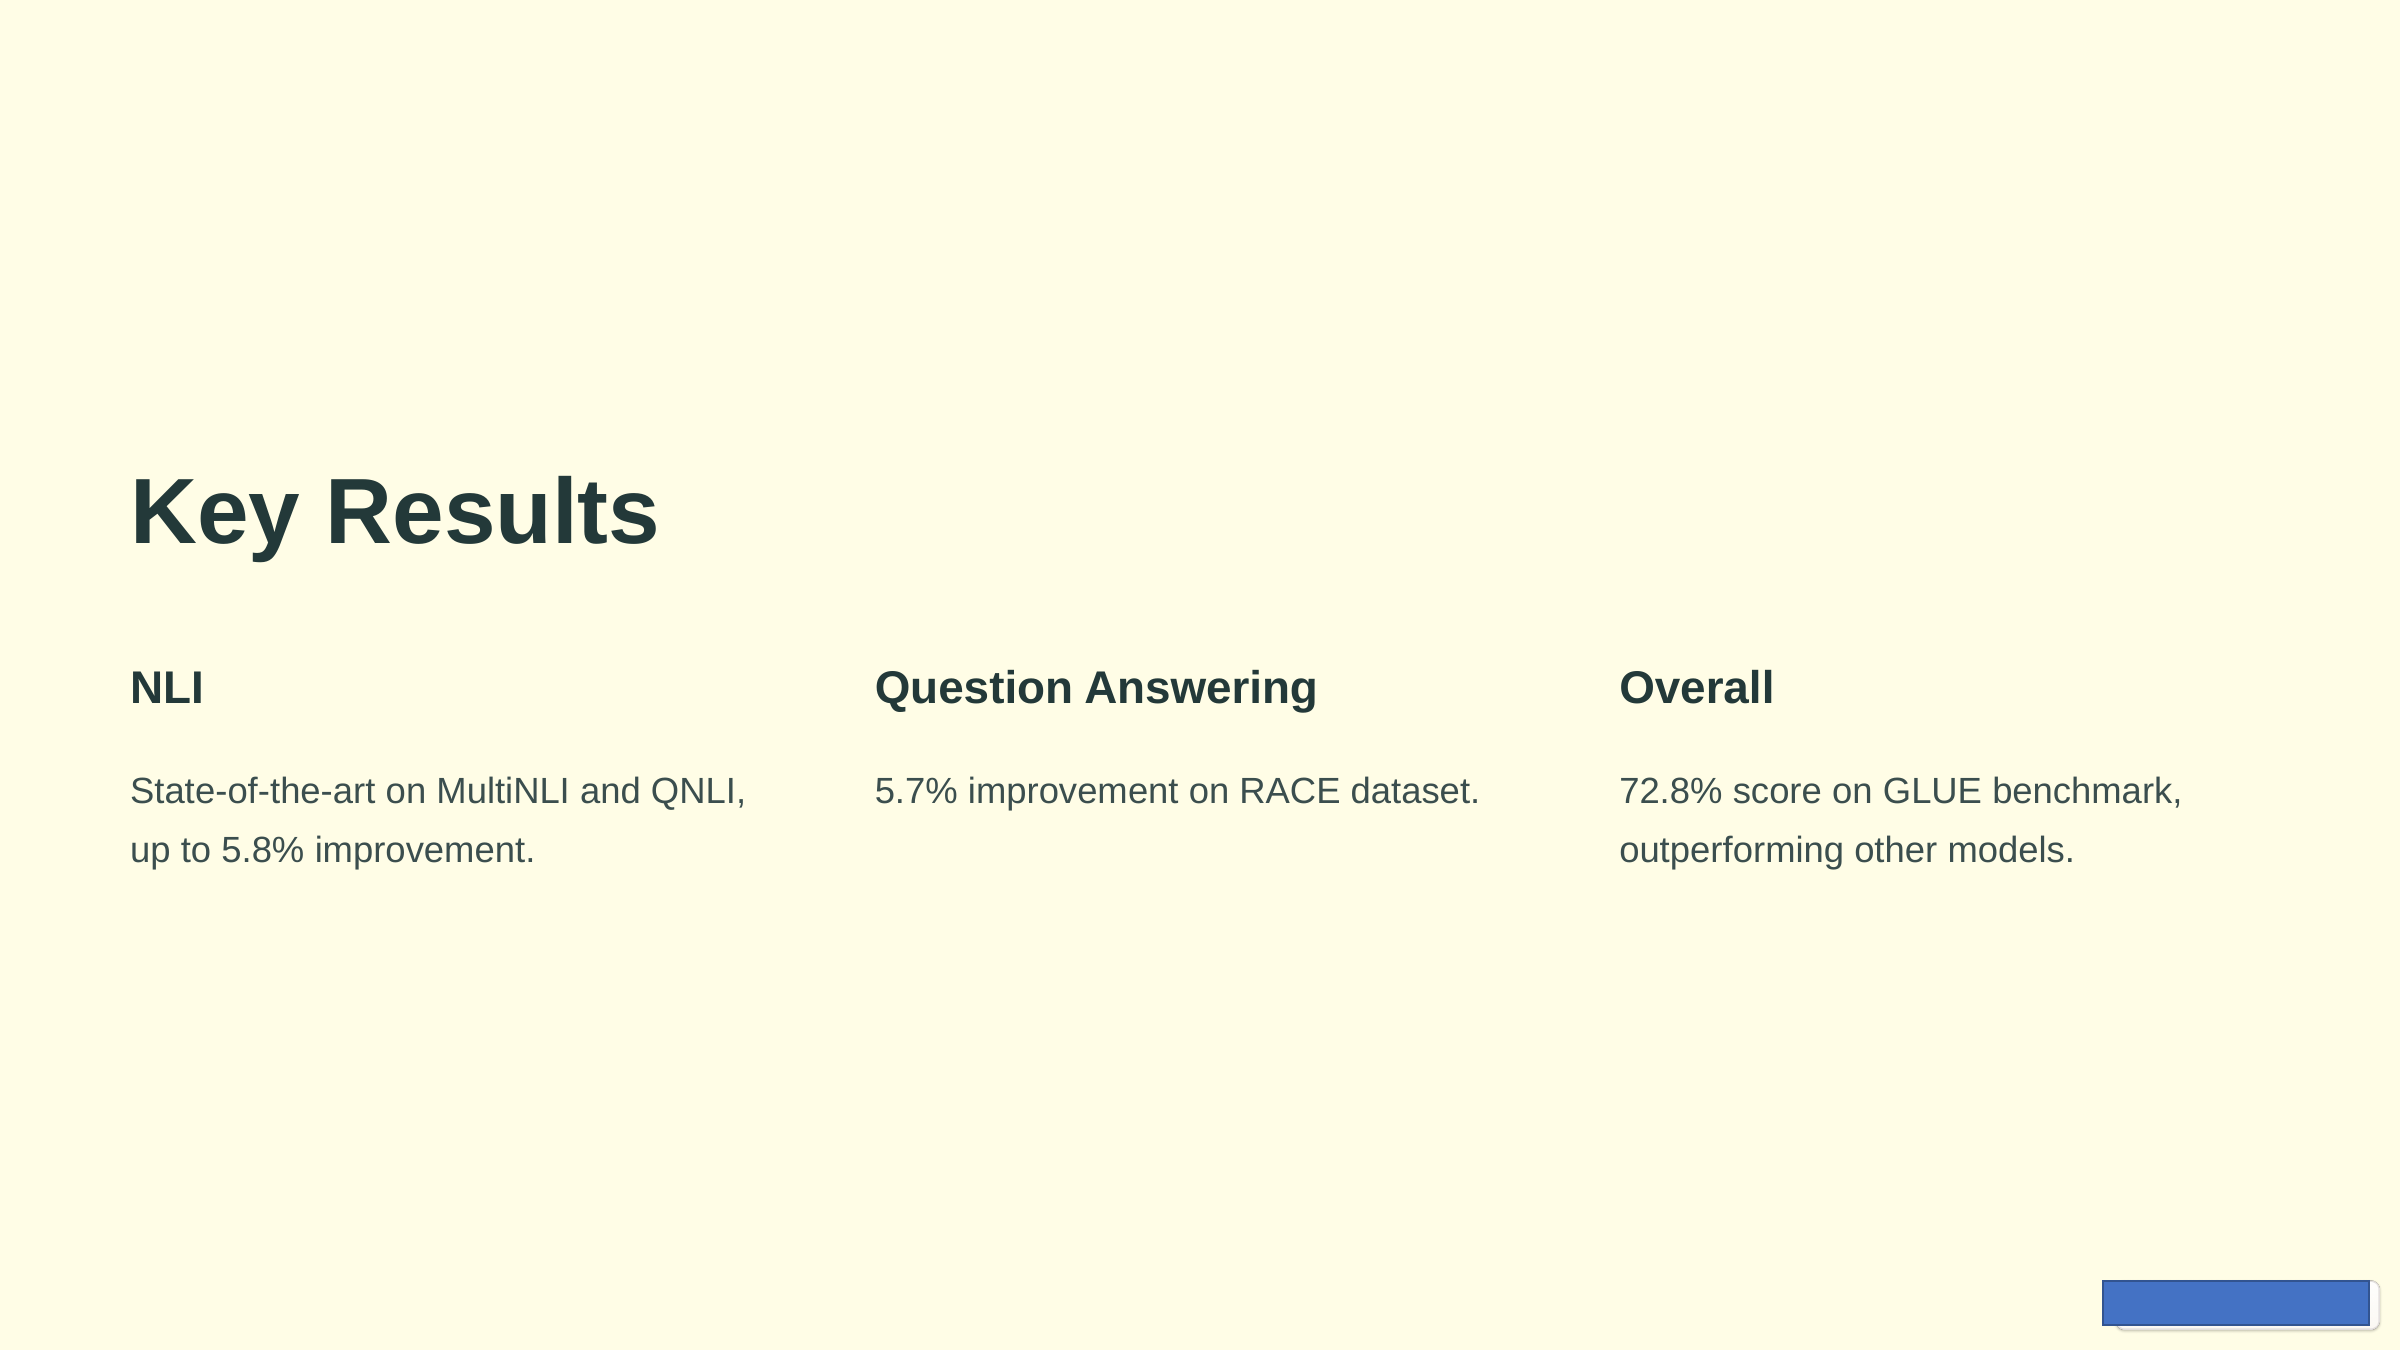

Key Results
NLI
Question Answering
Overall
State-of-the-art on MultiNLI and QNLI, up to 5.8% improvement.
5.7% improvement on RACE dataset.
72.8% score on GLUE benchmark, outperforming other models.